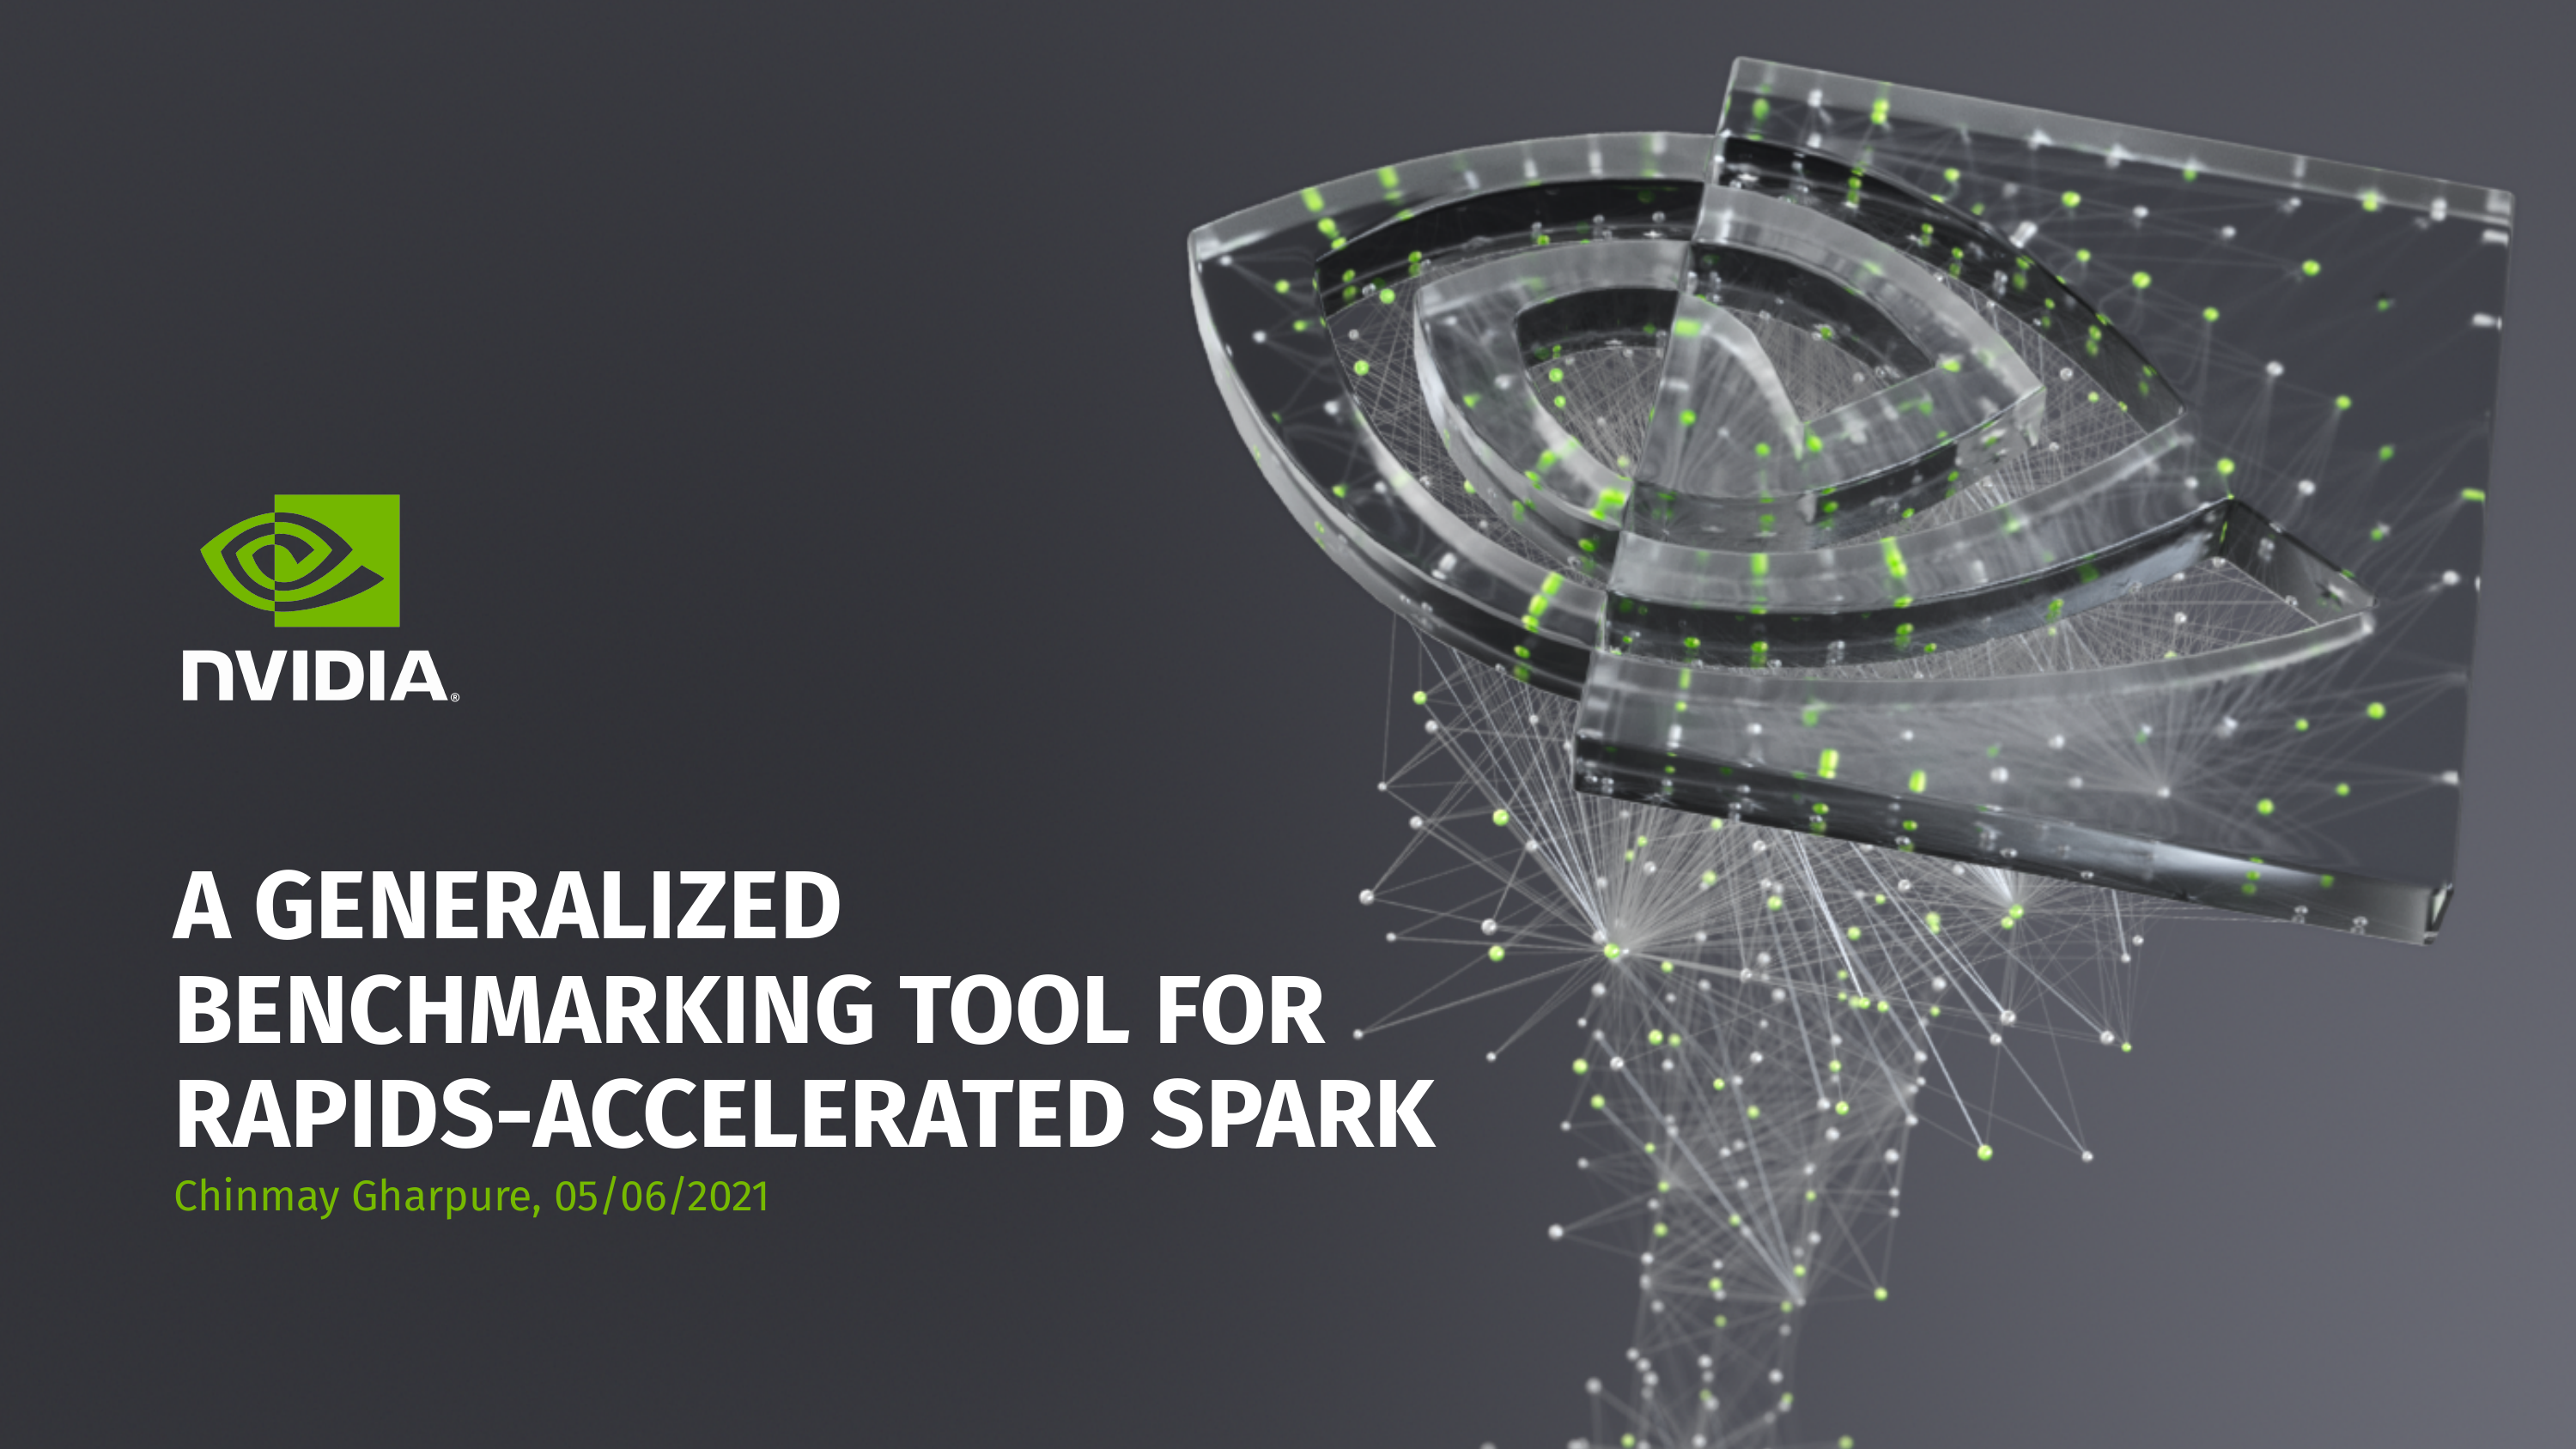

# A GeneralIZED  Benchmarking TOOL FOR RAPIDS-ACCELERATED SPARK
Chinmay Gharpure, 05/06/2021